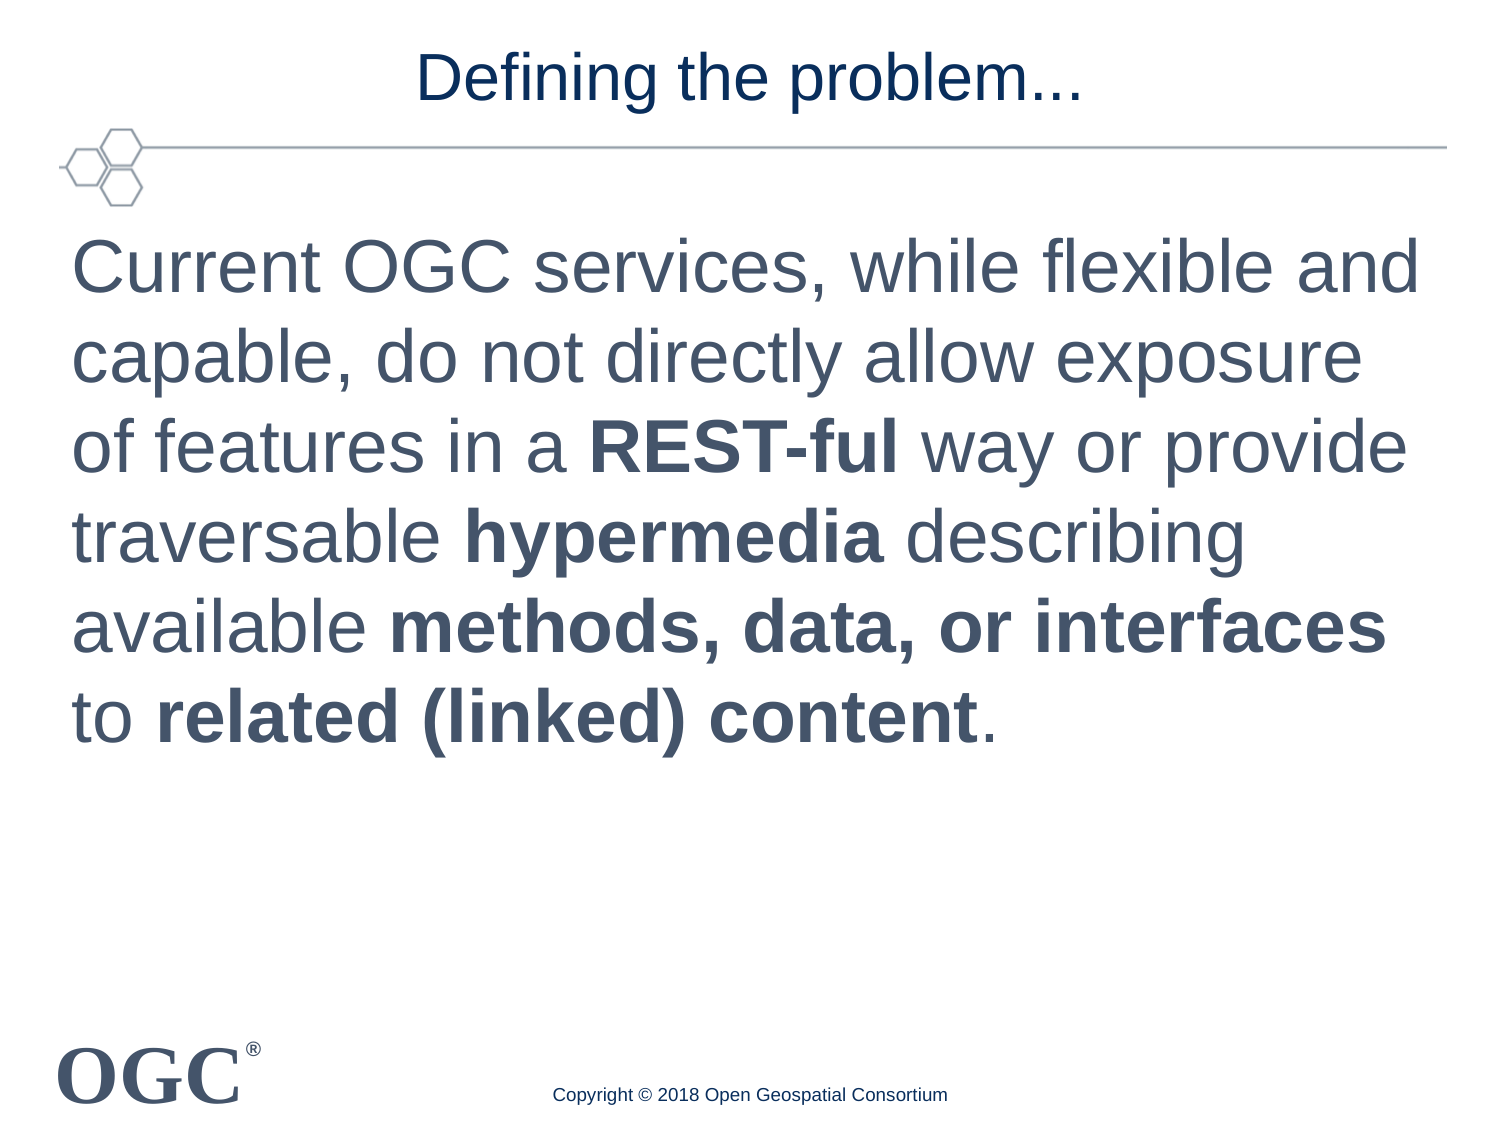

# Defining the problem...
Current OGC services, while flexible and capable, do not directly allow exposure of features in a REST-ful way or provide traversable hypermedia describing available methods, data, or interfaces to related (linked) content.
Copyright © 2018 Open Geospatial Consortium